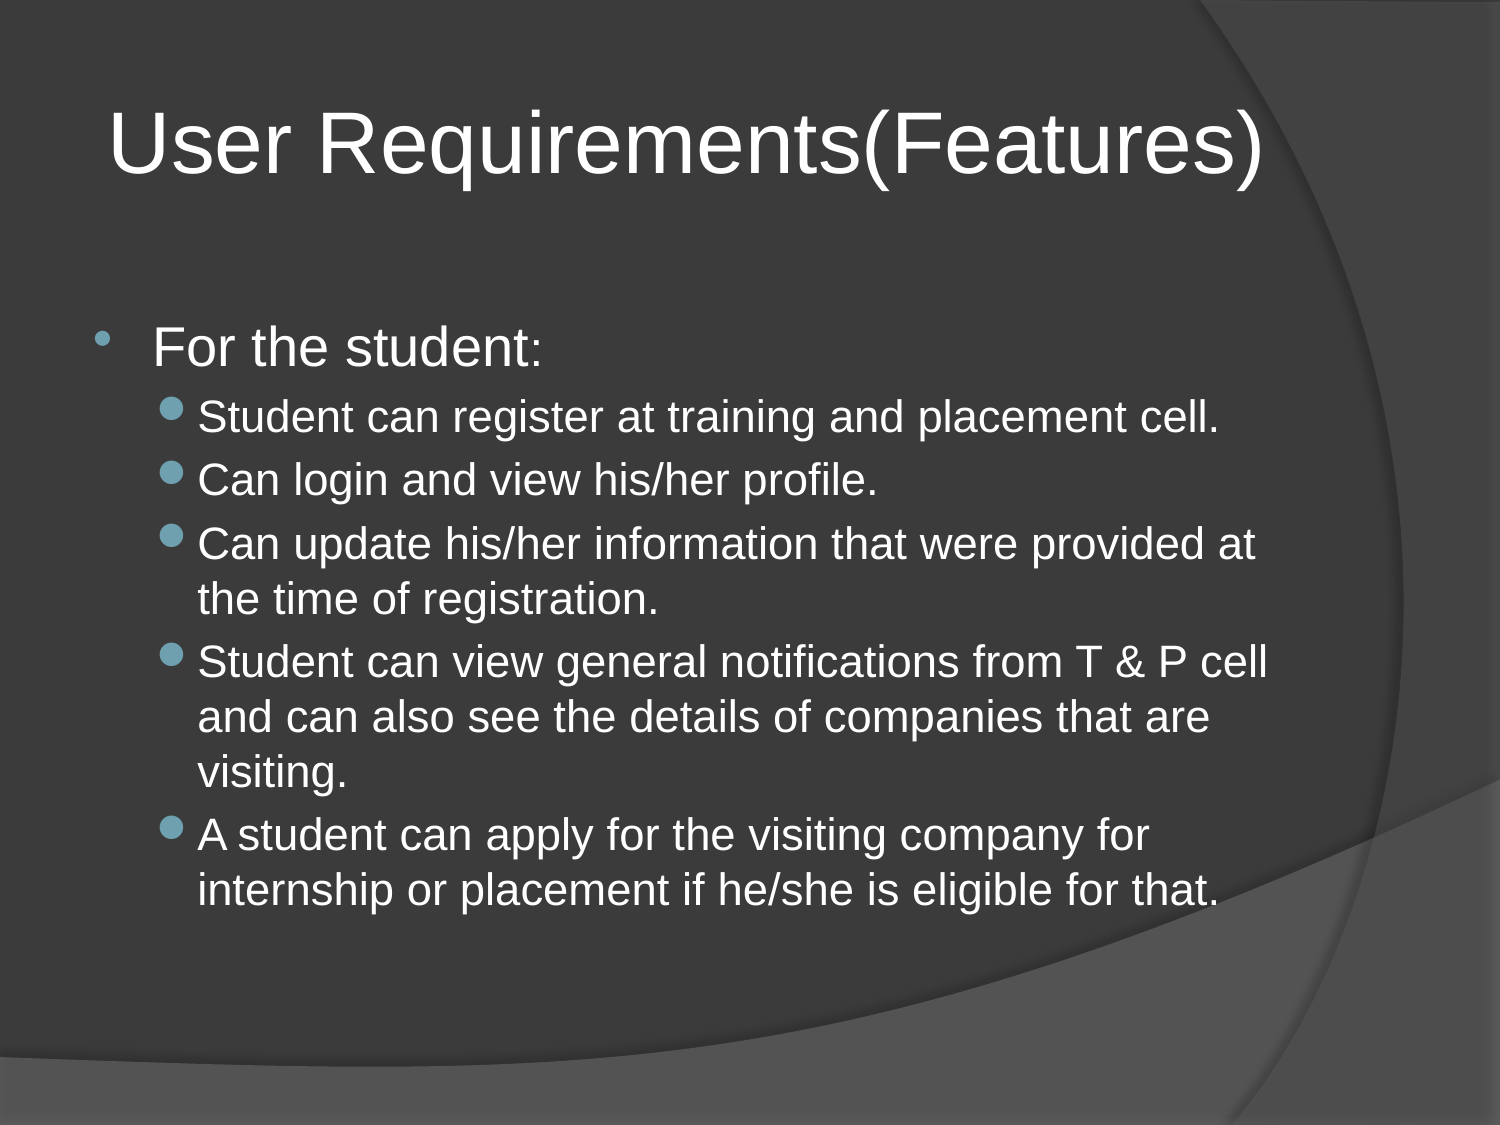

# User Requirements(Features)

For the student:
Student can register at training and placement cell.
Can login and view his/her profile.
Can update his/her information that were provided at the time of registration.
Student can view general notifications from T & P cell and can also see the details of companies that are visiting.
A student can apply for the visiting company for internship or placement if he/she is eligible for that.